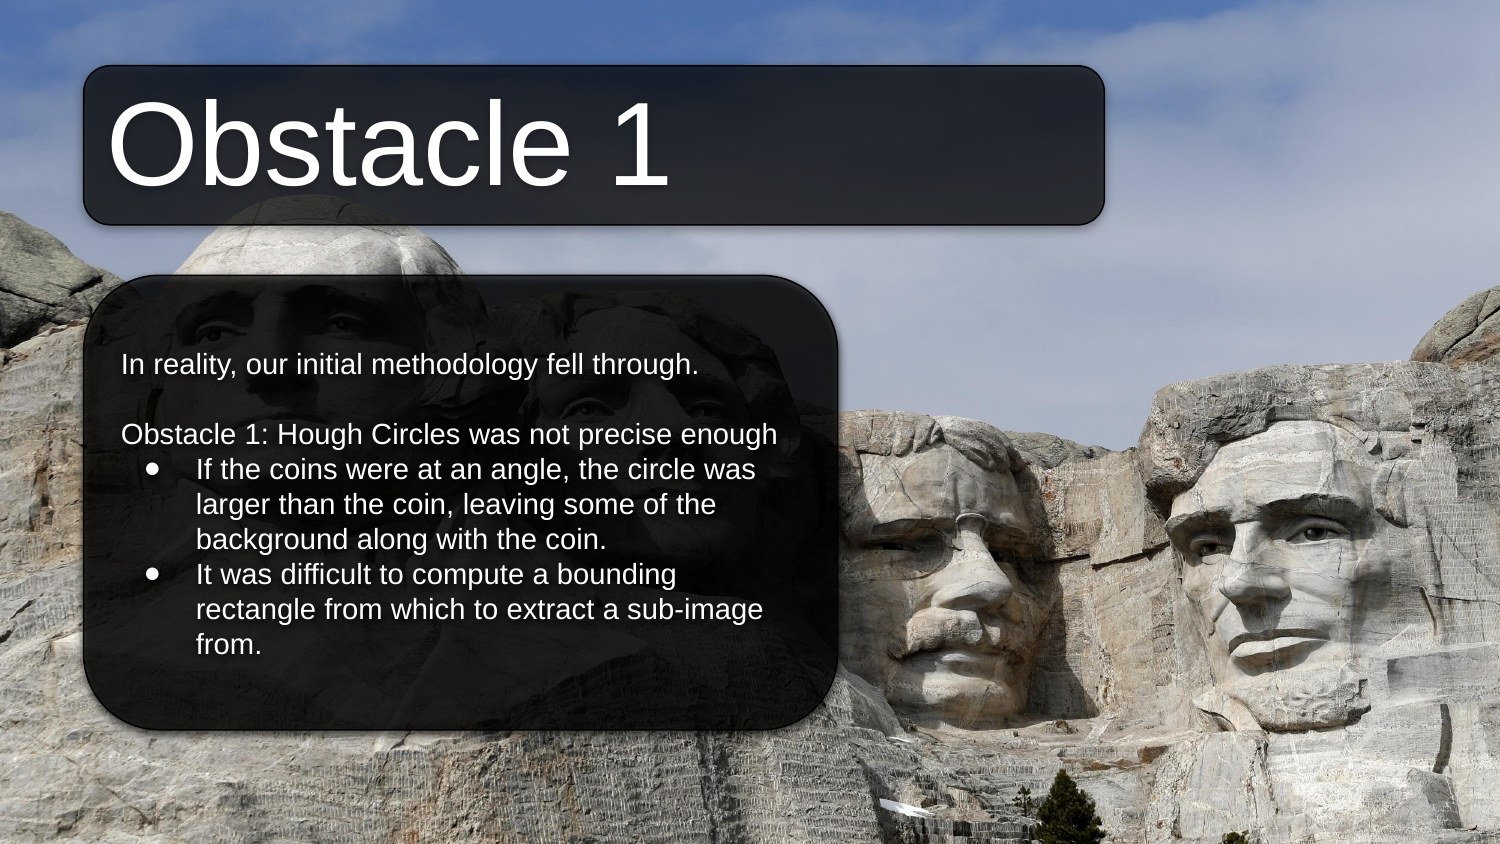

Obstacle 1
In reality, our initial methodology fell through.

Obstacle 1: Hough Circles was not precise enough
If the coins were at an angle, the circle was larger than the coin, leaving some of the background along with the coin.
It was difficult to compute a bounding rectangle from which to extract a sub-image from.